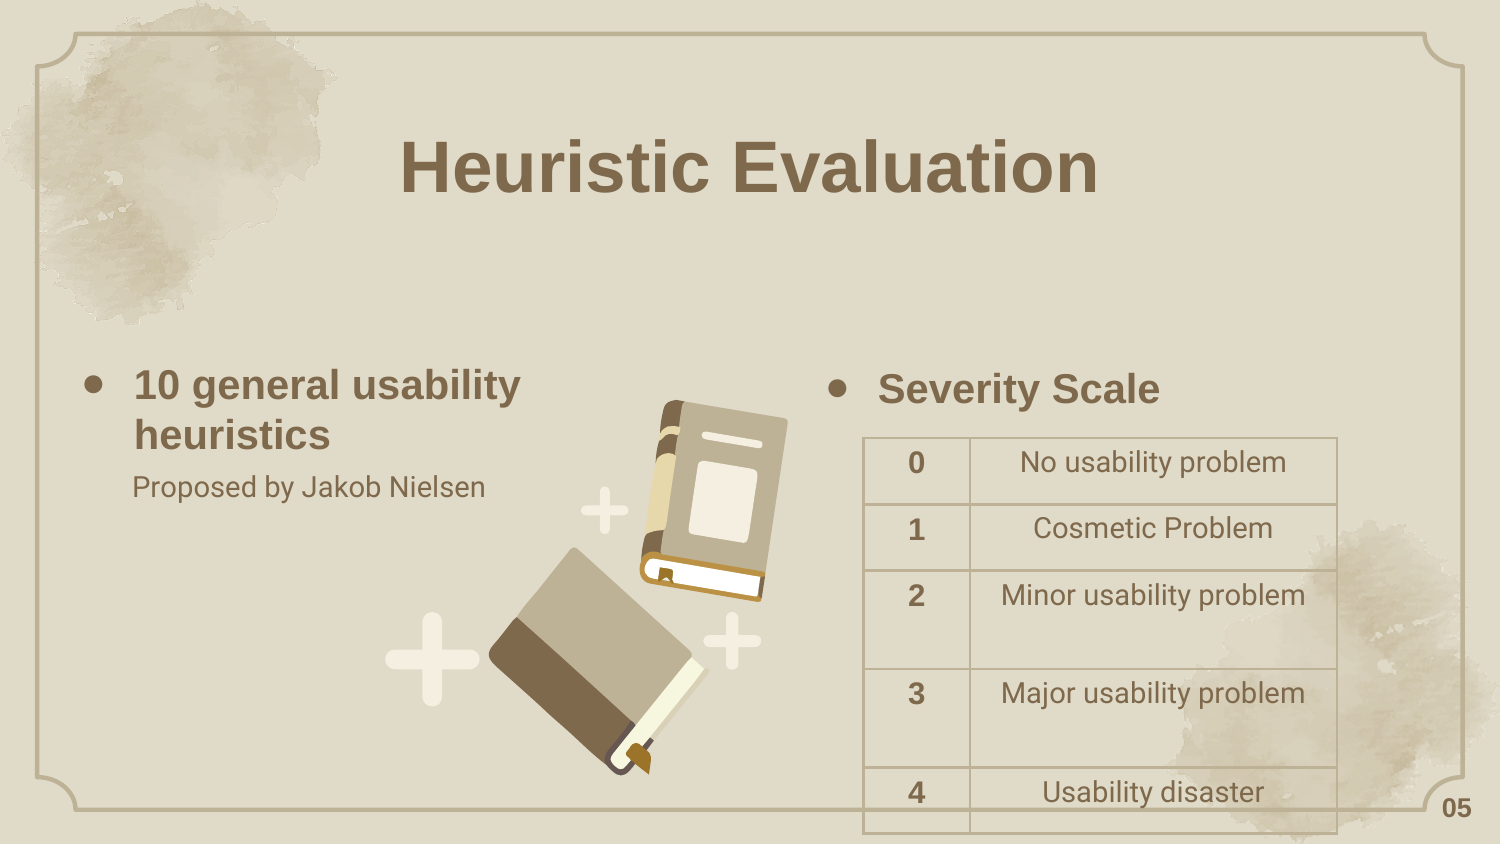

Heuristic Evaluation
10 general usability heuristics
Severity Scale

| 0 | No usability problem |
| --- | --- |
| 1 | Cosmetic Problem |
| 2 | Minor usability problem |
| 3 | Major usability problem |
| 4 | Usability disaster |
Proposed by Jakob Nielsen

05